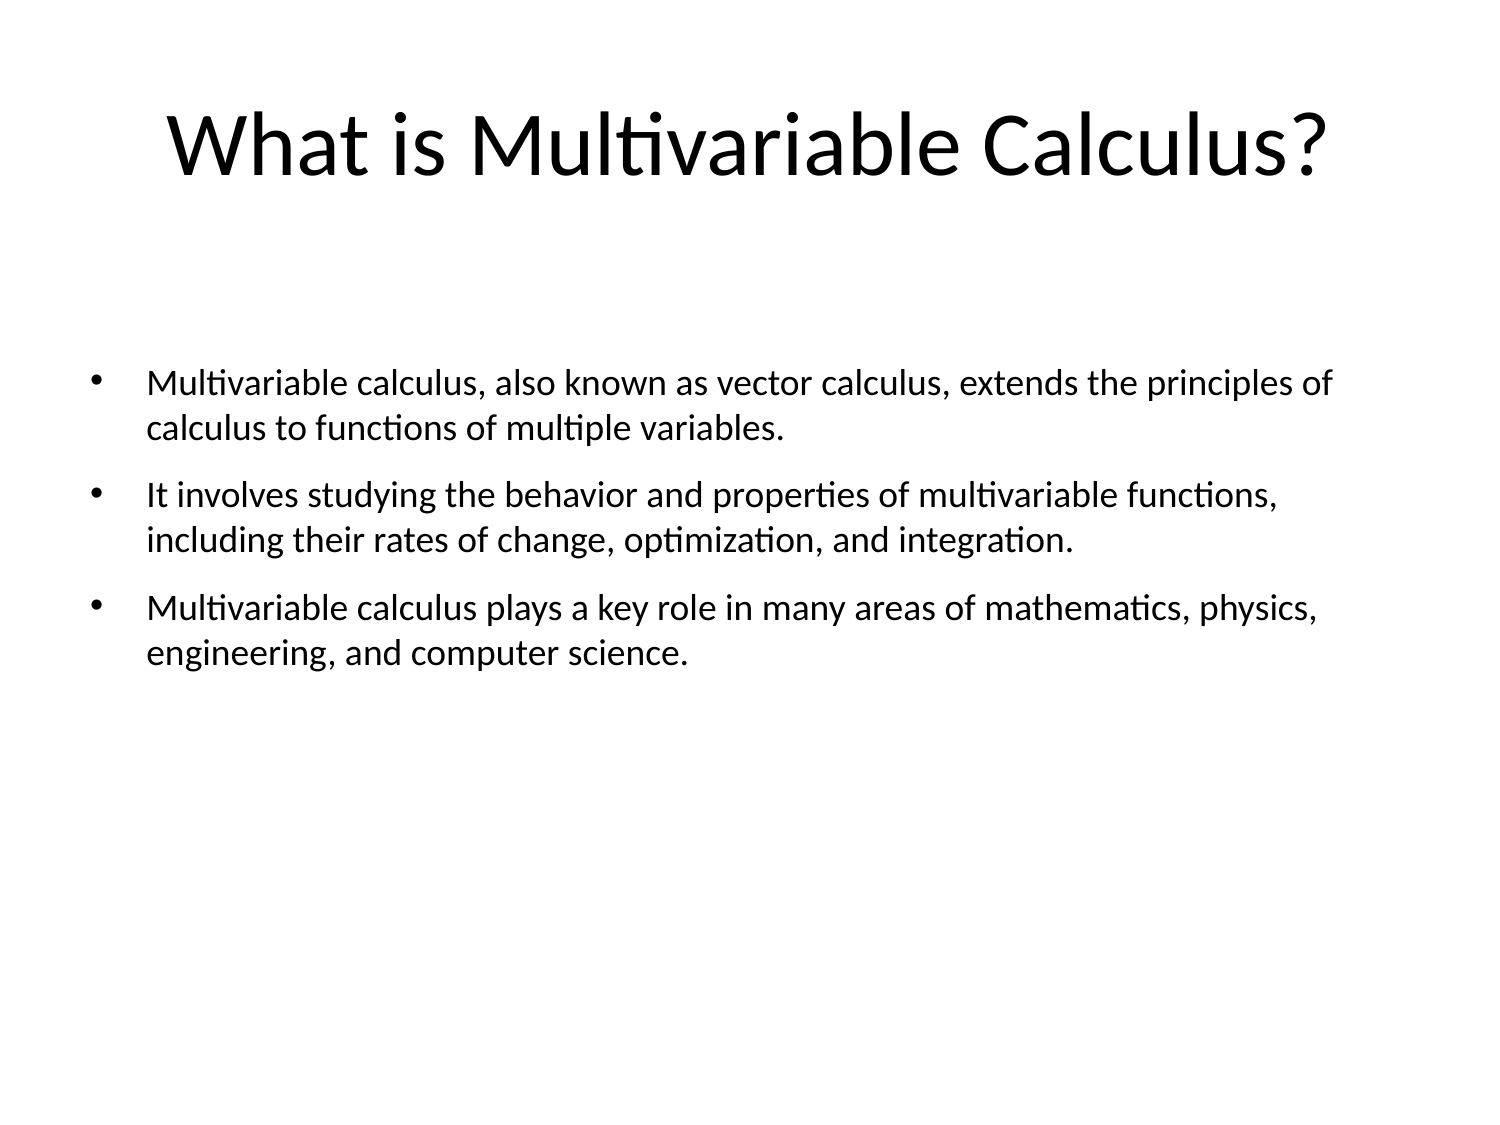

# What is Multivariable Calculus?

Multivariable calculus, also known as vector calculus, extends the principles of calculus to functions of multiple variables.
It involves studying the behavior and properties of multivariable functions, including their rates of change, optimization, and integration.
Multivariable calculus plays a key role in many areas of mathematics, physics, engineering, and computer science.